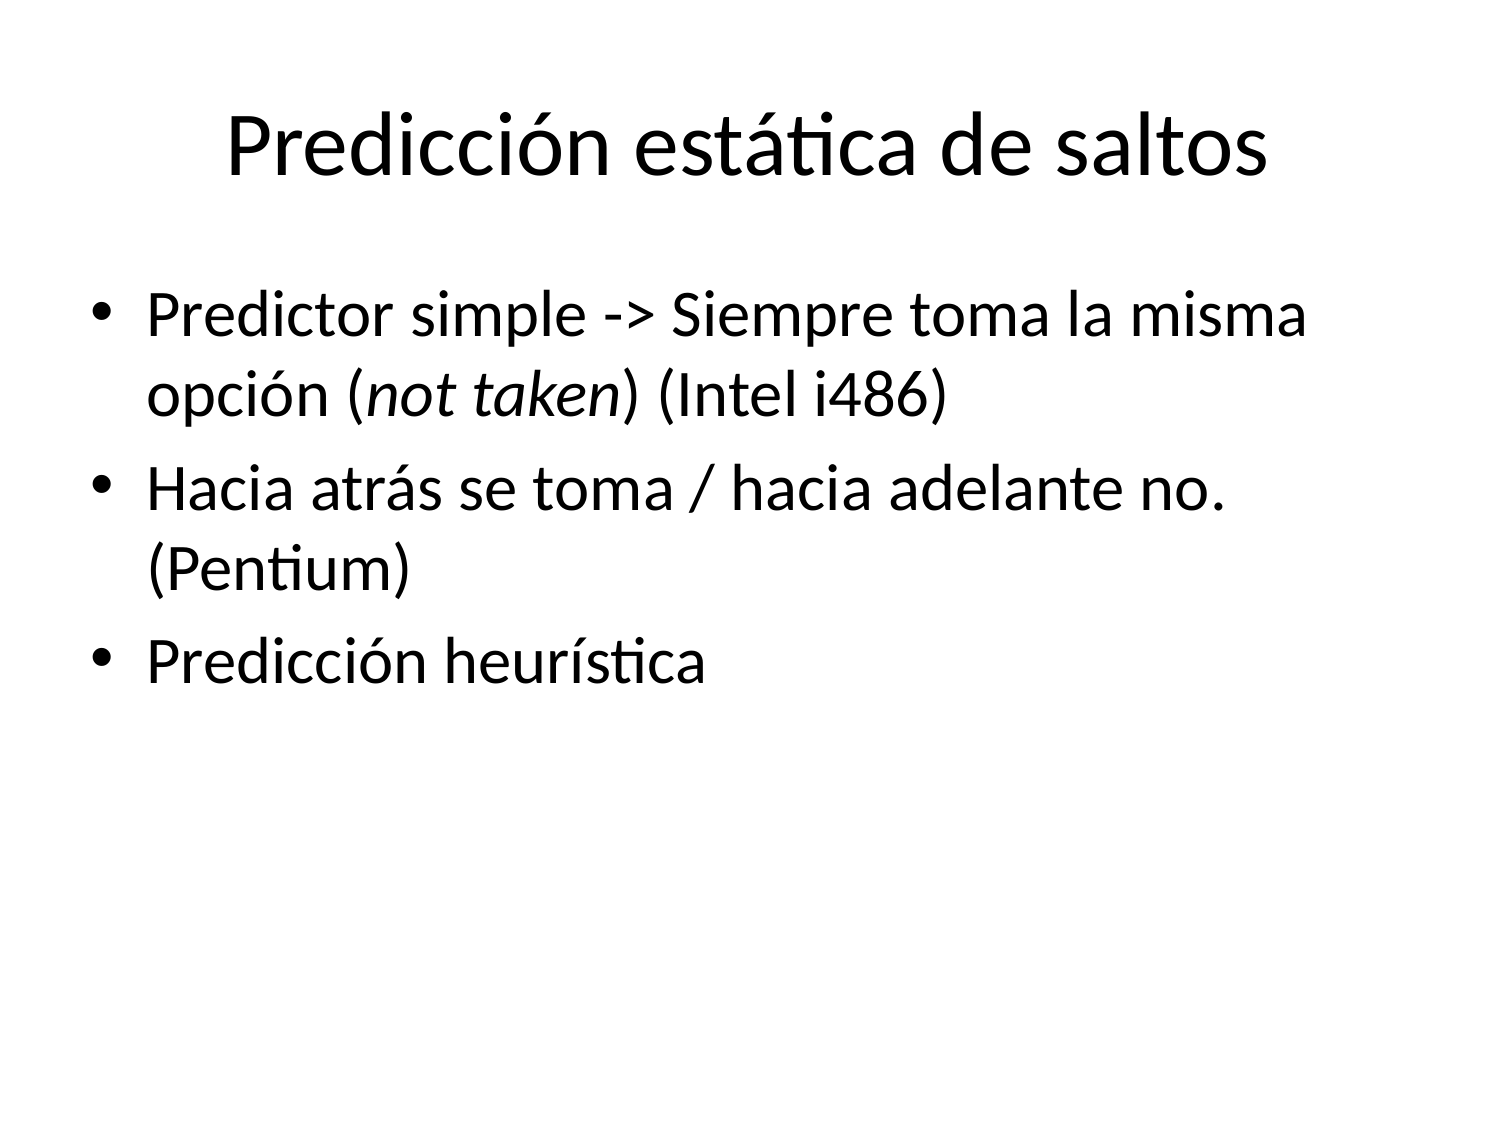

# Predicción estática de saltos
Predictor simple -> Siempre toma la misma opción (not taken) (Intel i486)
Hacia atrás se toma / hacia adelante no. (Pentium)
Predicción heurística